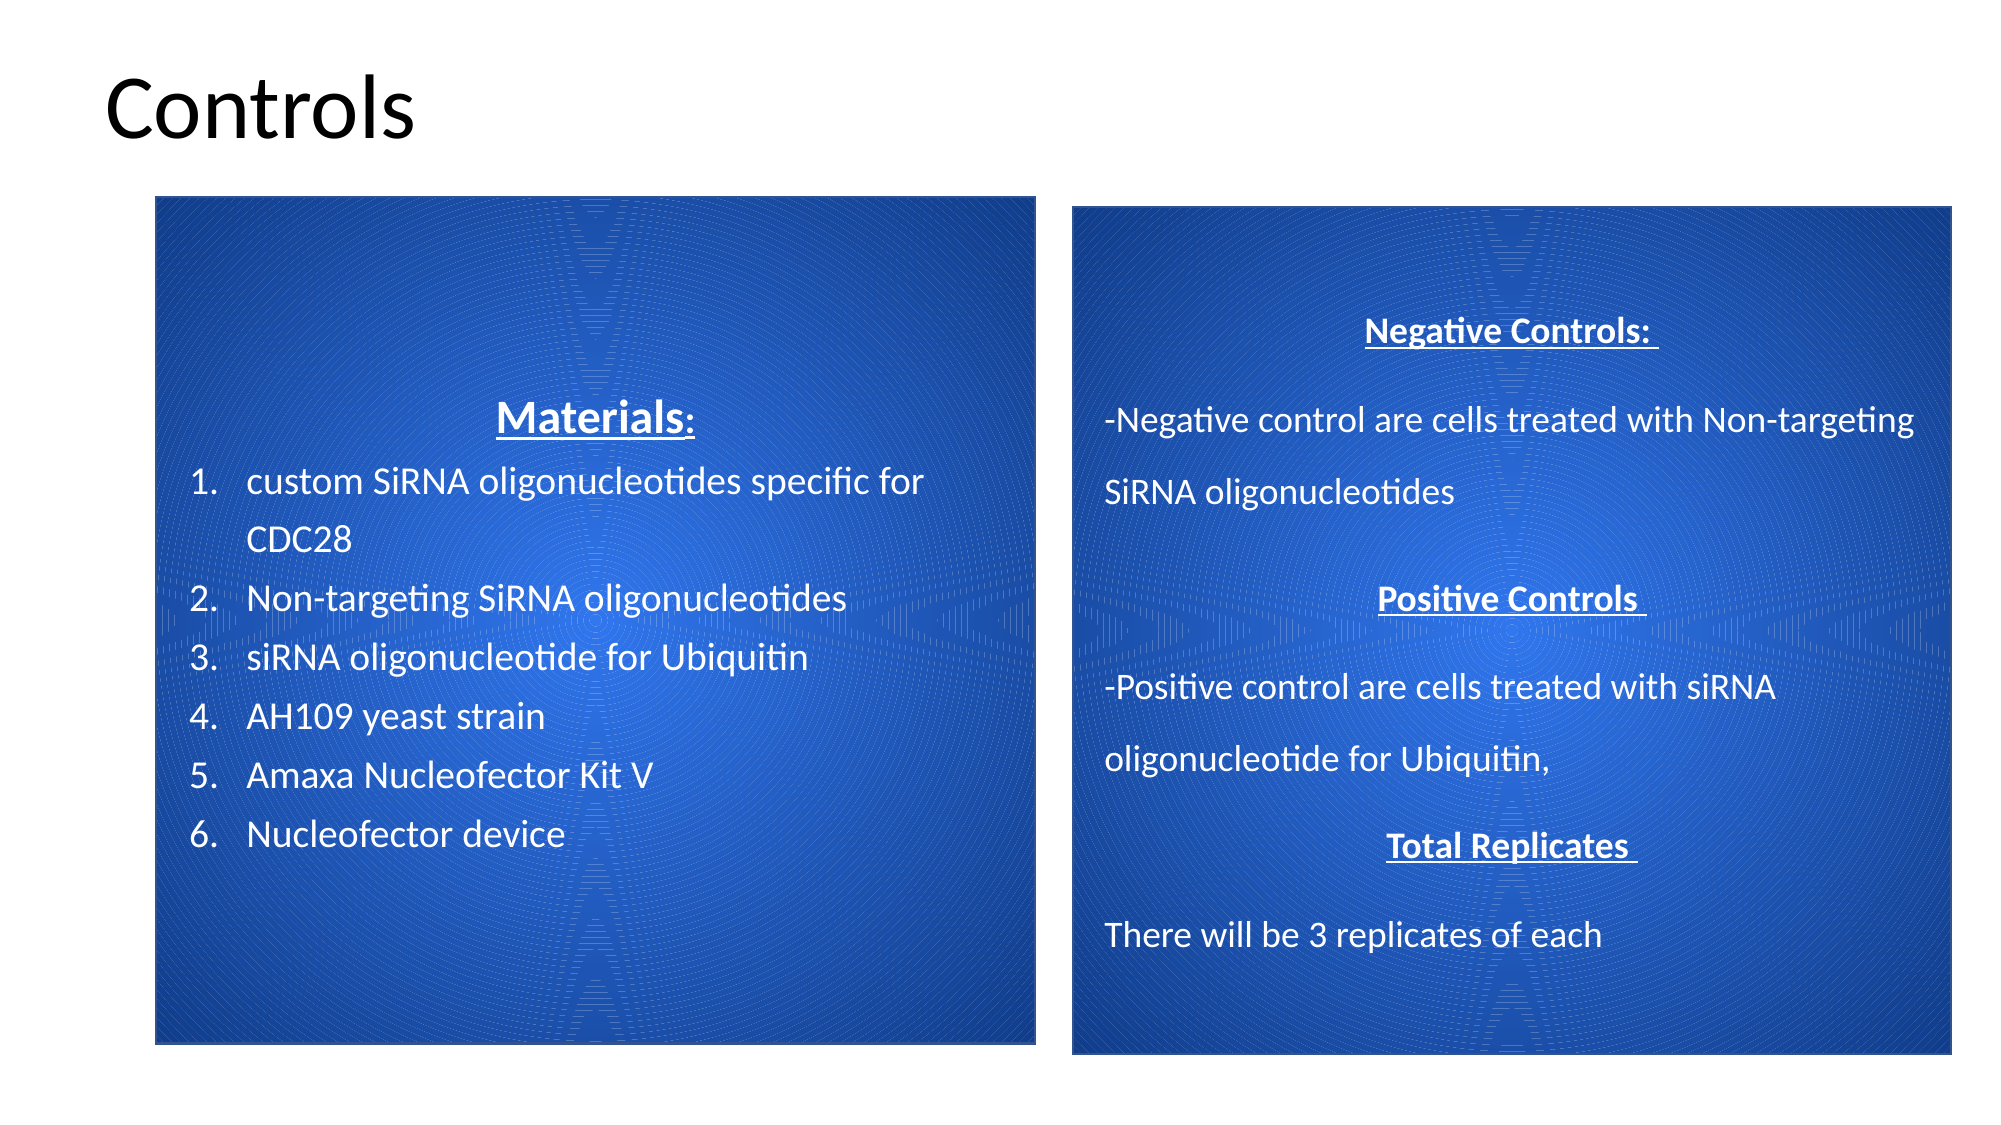

# Controls
Materials:
custom SiRNA oligonucleotides specific for CDC28
Non-targeting SiRNA oligonucleotides
siRNA oligonucleotide for Ubiquitin
AH109 yeast strain
Amaxa Nucleofector Kit V
Nucleofector device
Negative Controls:
-Negative control are cells treated with Non-targeting SiRNA oligonucleotides

Positive Controls
-Positive control are cells treated with siRNA oligonucleotide for Ubiquitin,

Total Replicates
There will be 3 replicates of each